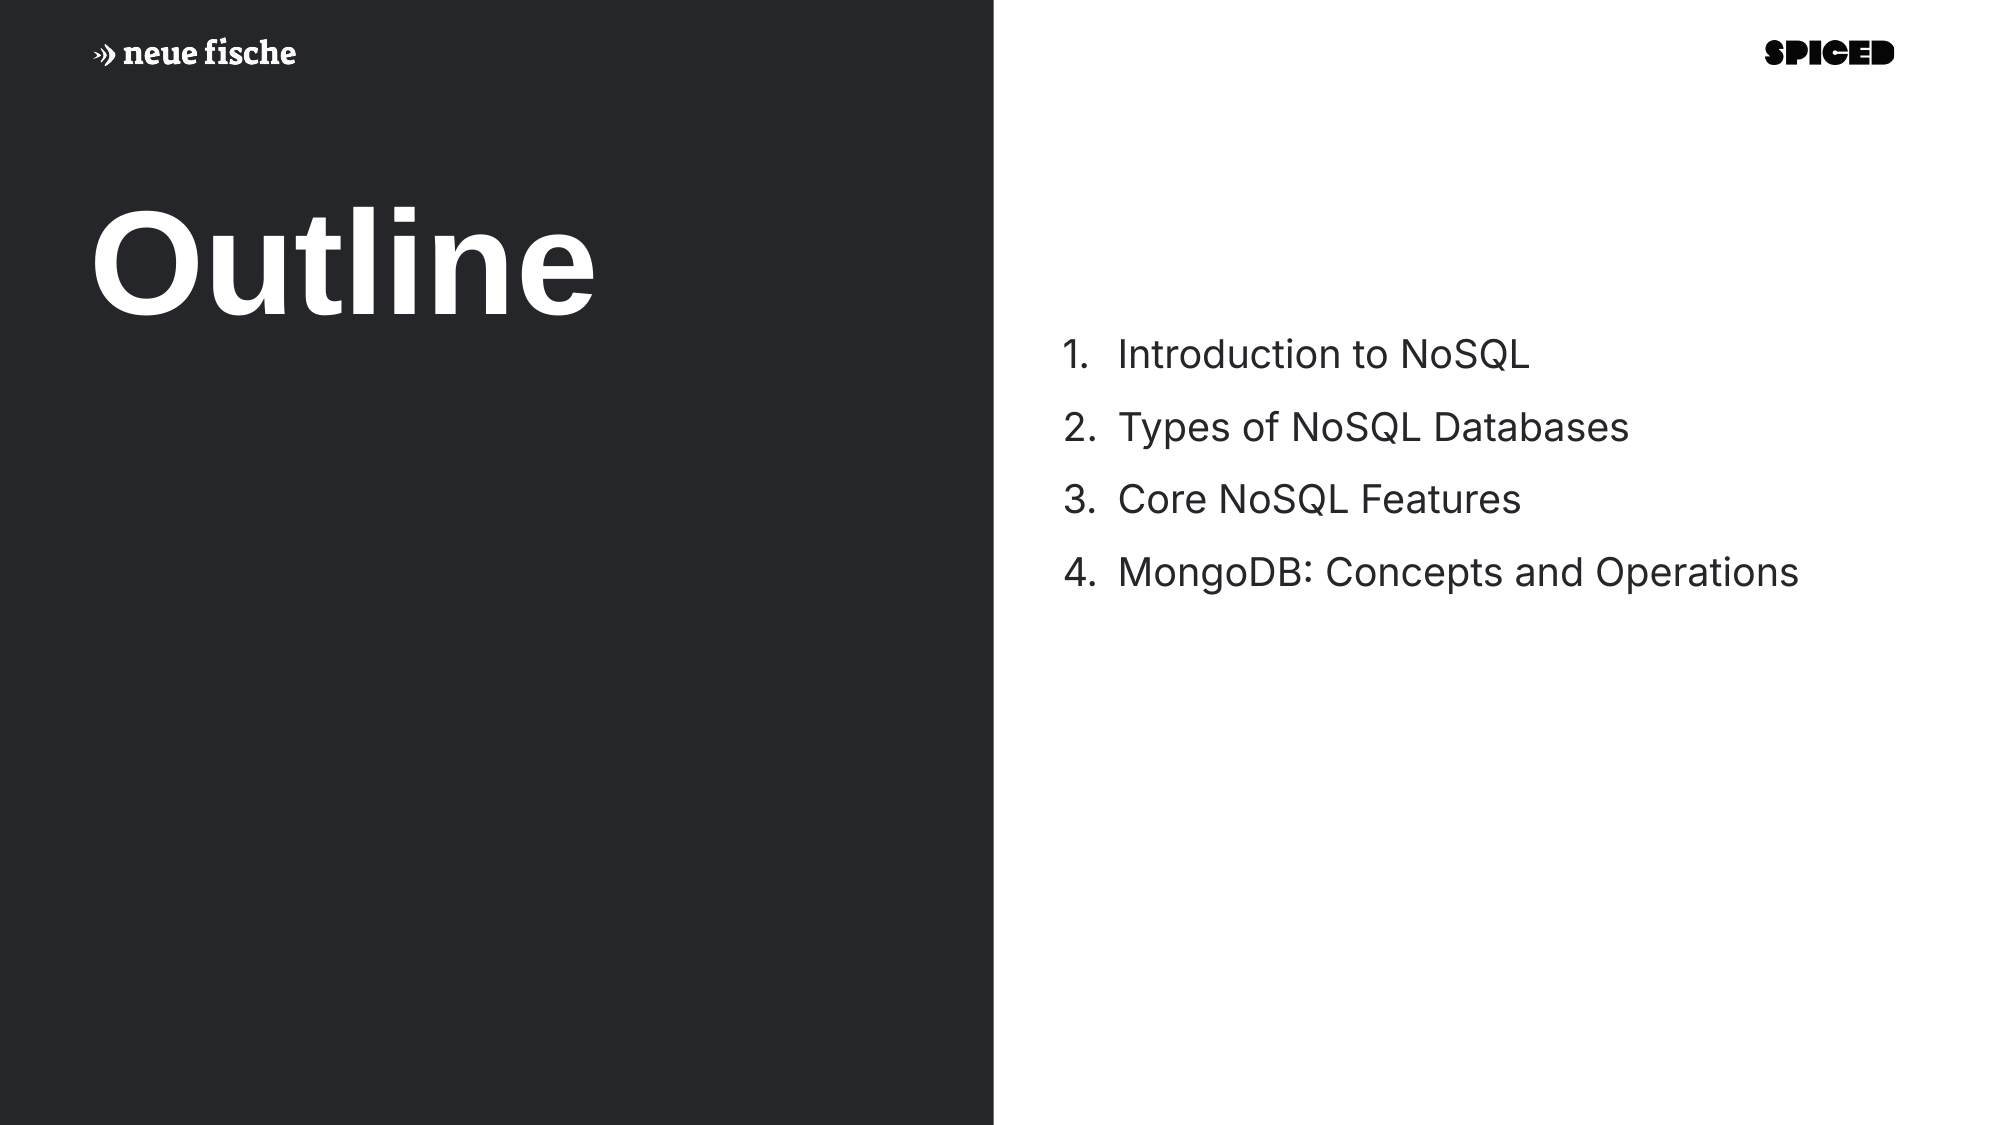

# Outline
Introduction to NoSQL
Types of NoSQL Databases
Core NoSQL Features
MongoDB: Concepts and Operations